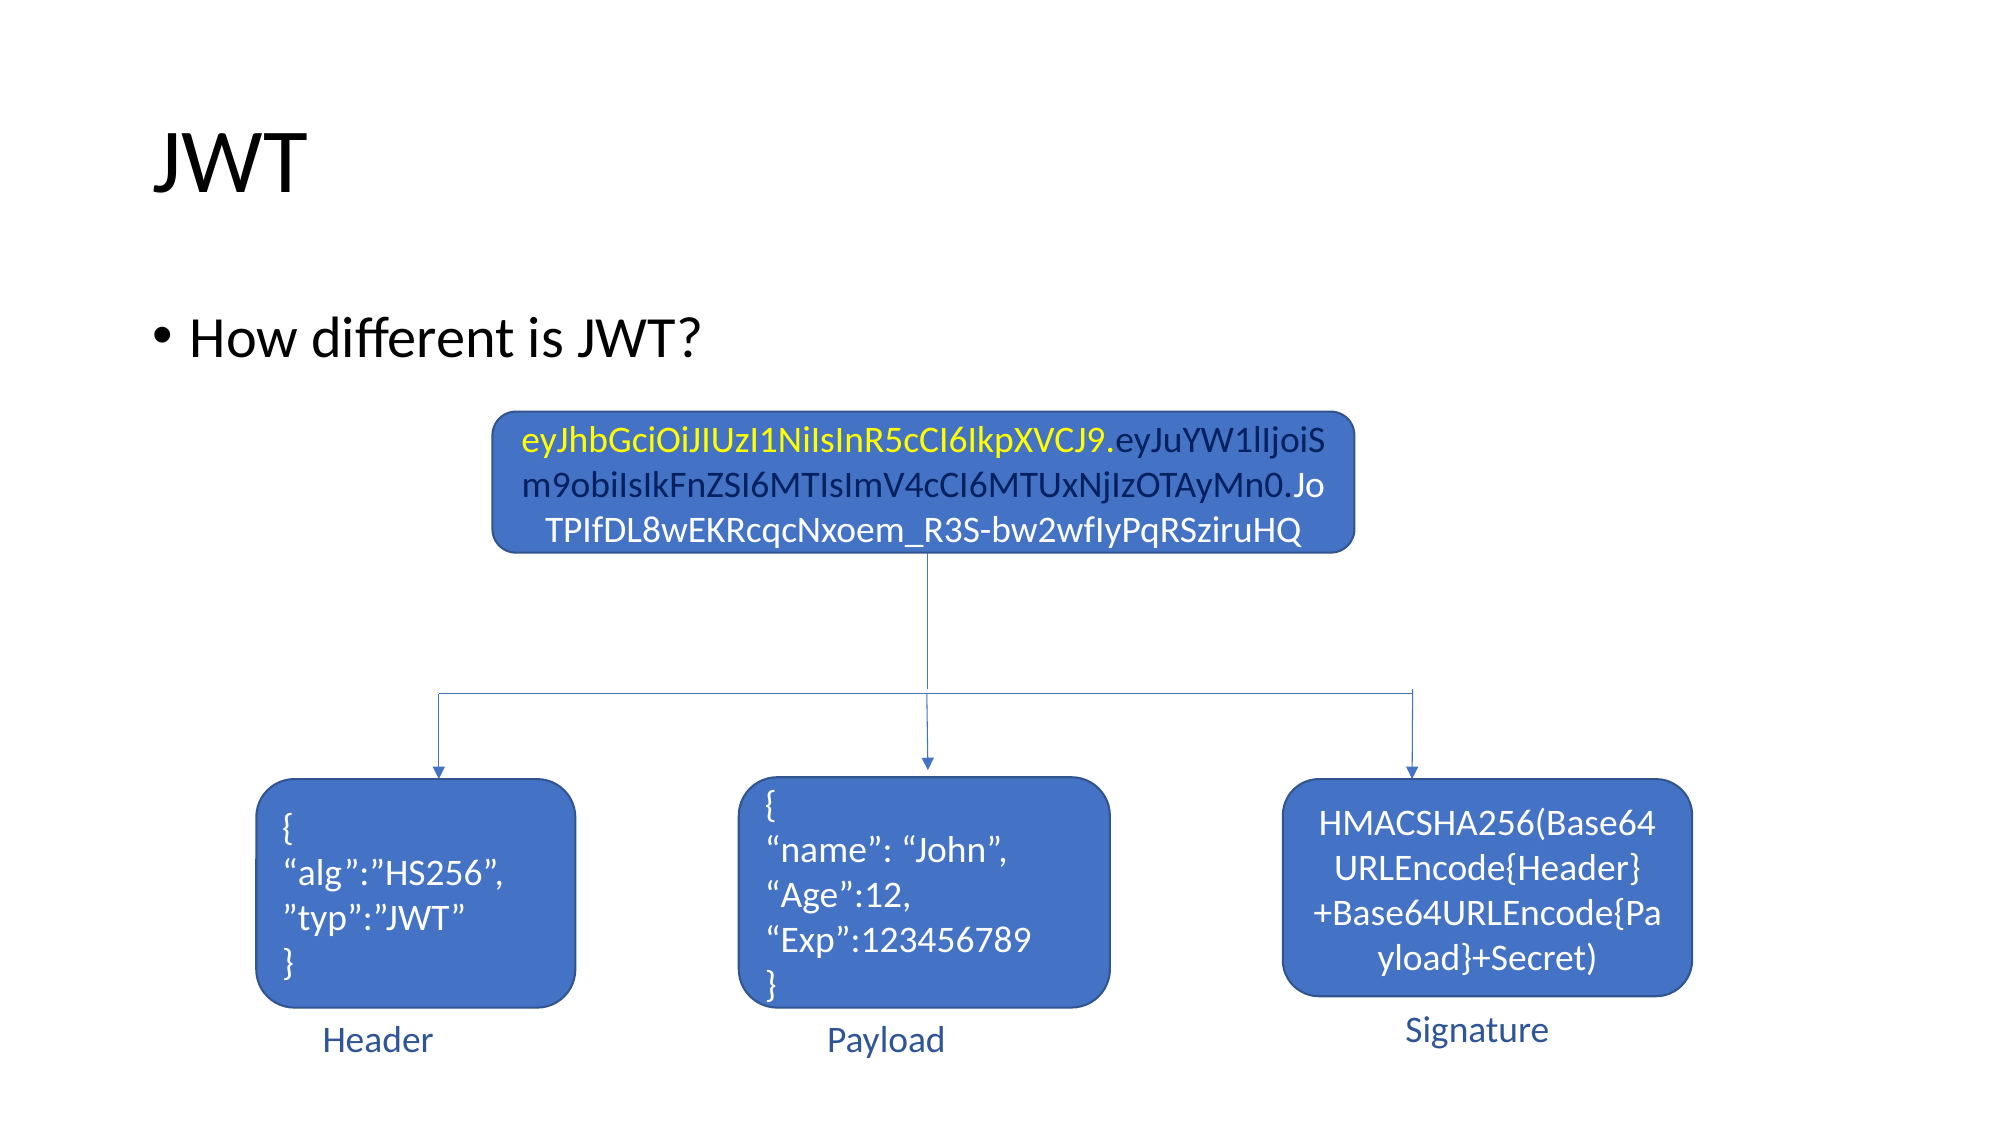

# JWT
How different is JWT?

eyJhbGciOiJIUzI1NiIsInR5cCI6IkpXVCJ9.eyJuYW1lIjoiSm9obiIsIkFnZSI6MTIsImV4cCI6MTUxNjIzOTAyMn0.JoTPIfDL8wEKRcqcNxoem_R3S-bw2wfIyPqRSziruHQ
{
“name”: “John”,
“Age”:12,
“Exp”:123456789
}
HMACSHA256(Base64URLEncode{Header}+Base64URLEncode{Payload}+Secret)
{
“alg”:”HS256”,
”typ”:”JWT”
}
Signature
Header
Payload